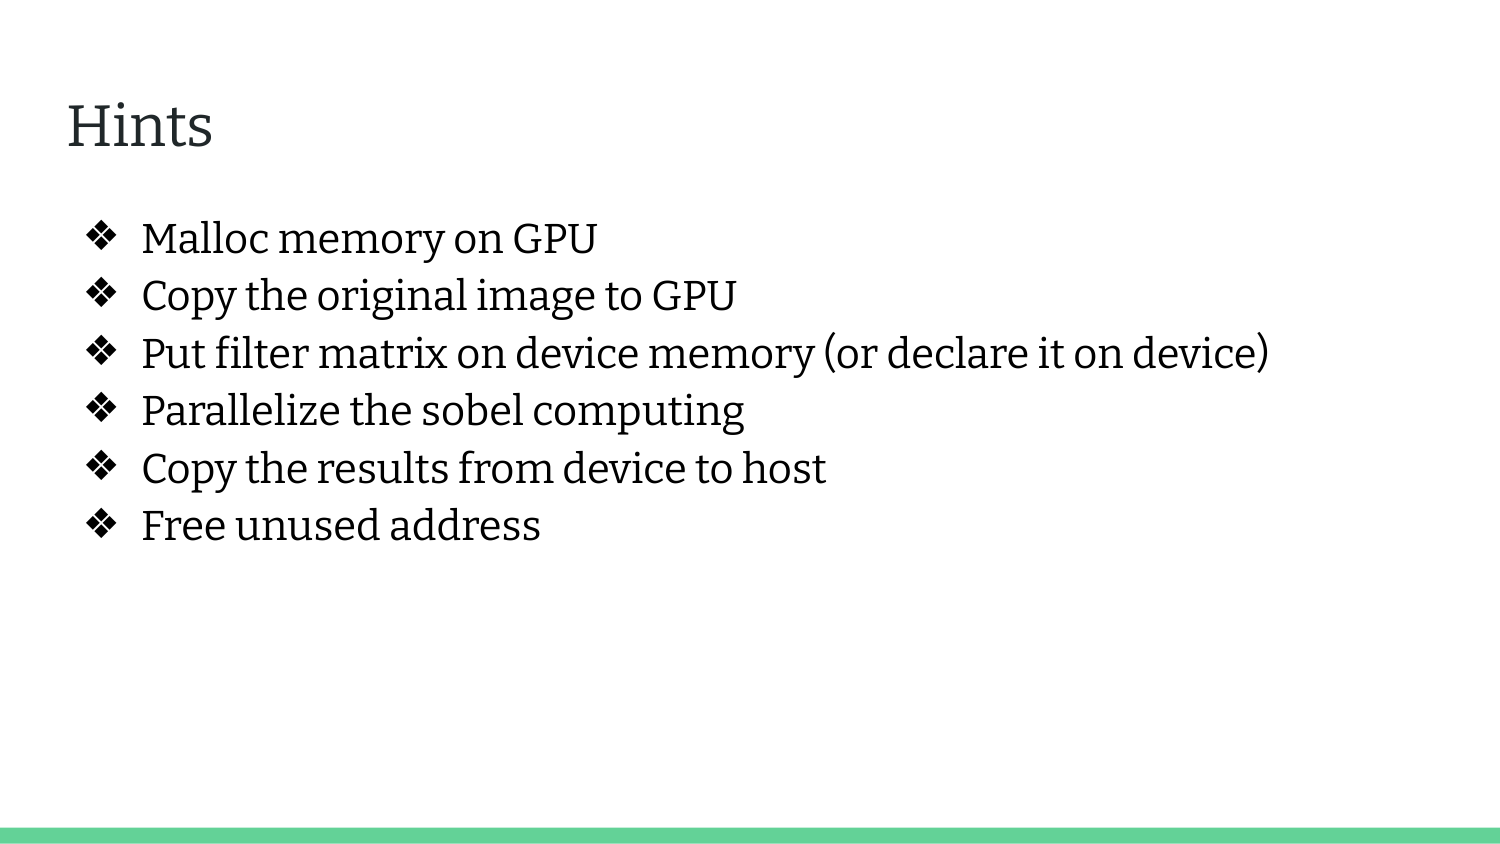

# Hints
Malloc memory on GPU
Copy the original image to GPU
Put filter matrix on device memory (or declare it on device)
Parallelize the sobel computing
Copy the results from device to host
Free unused address